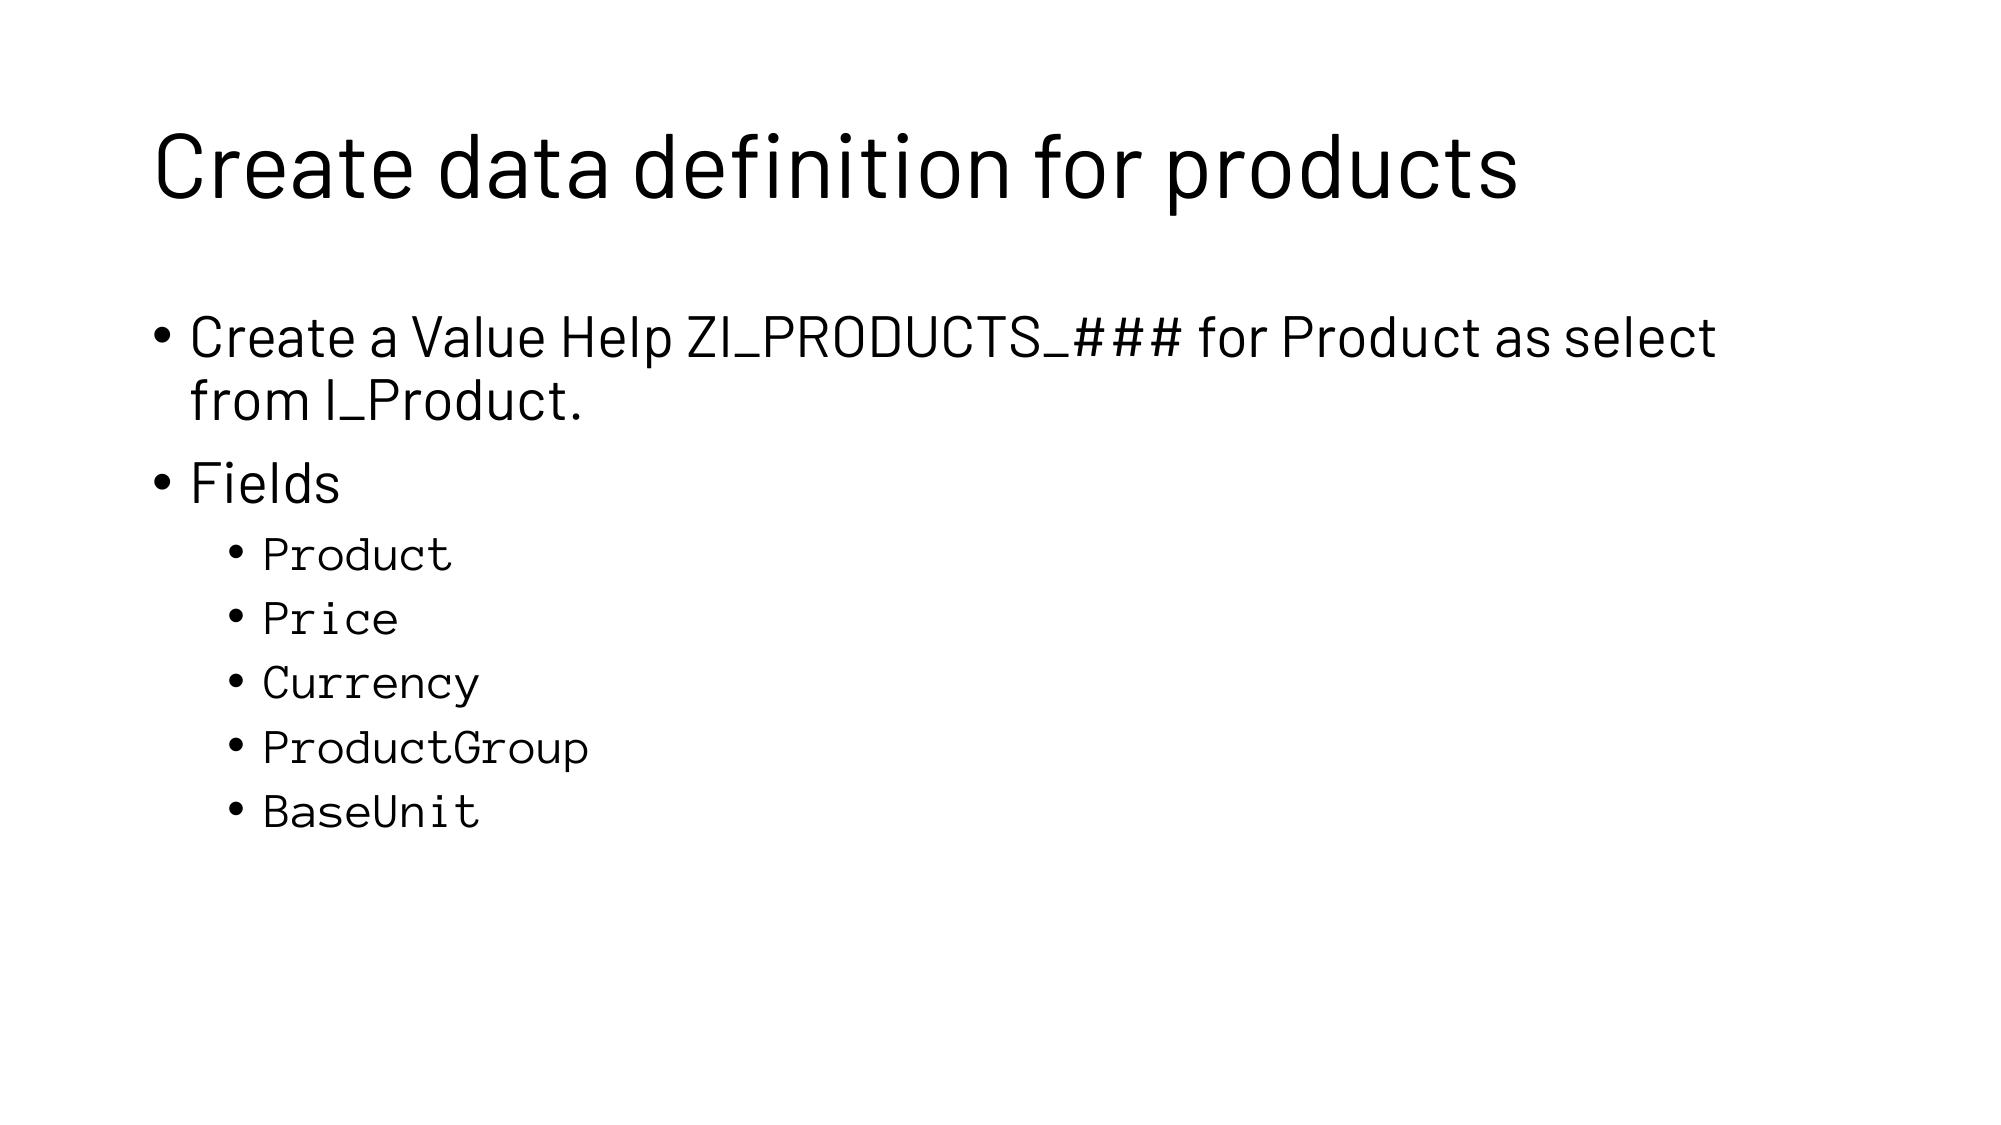

# Create data definition for products
Create a Value Help ZI_PRODUCTS_### for Product as select from I_Product.
Fields
Product
Price
Currency
ProductGroup
BaseUnit